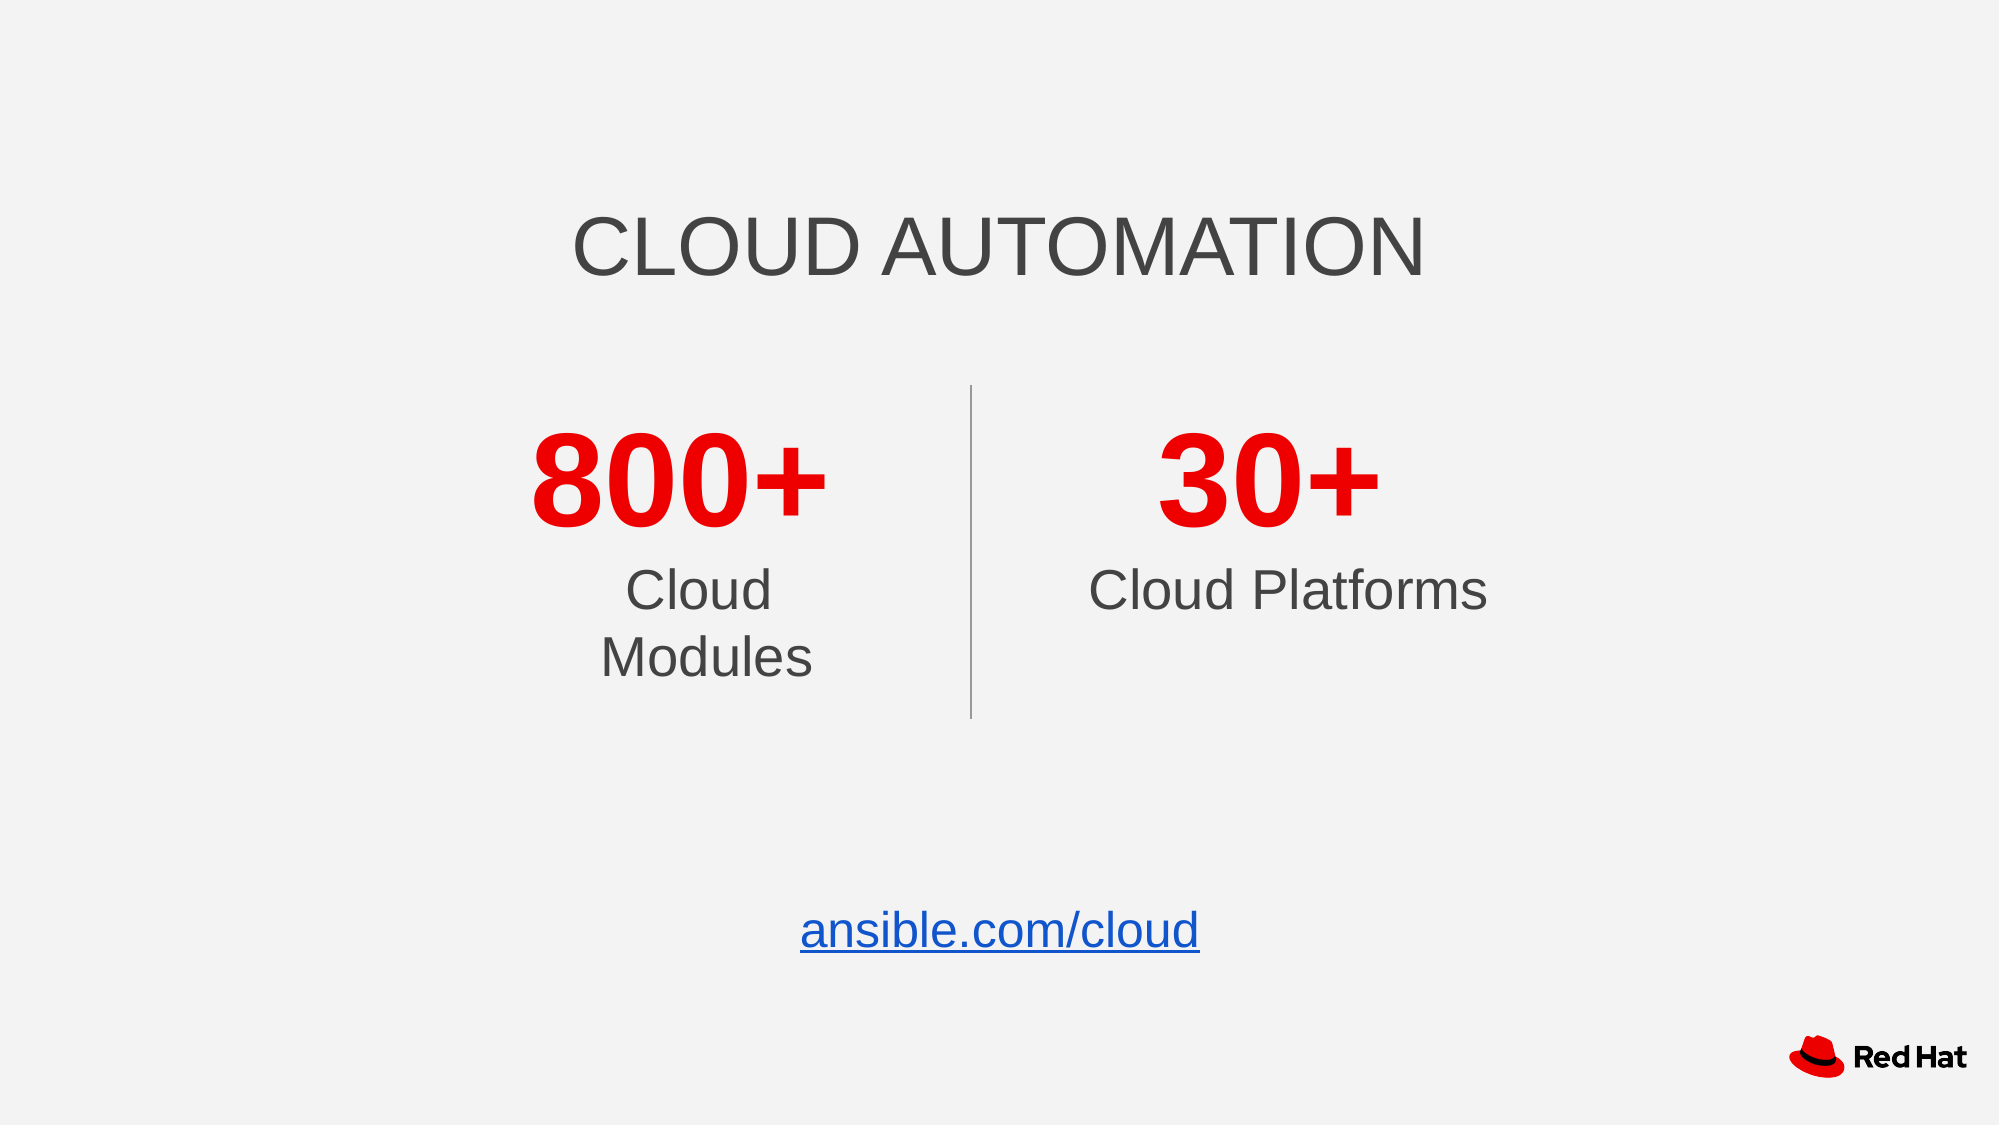

CLOUD AUTOMATION
800+
Cloud
 Modules
30+
Cloud Platforms
ansible.com/cloud